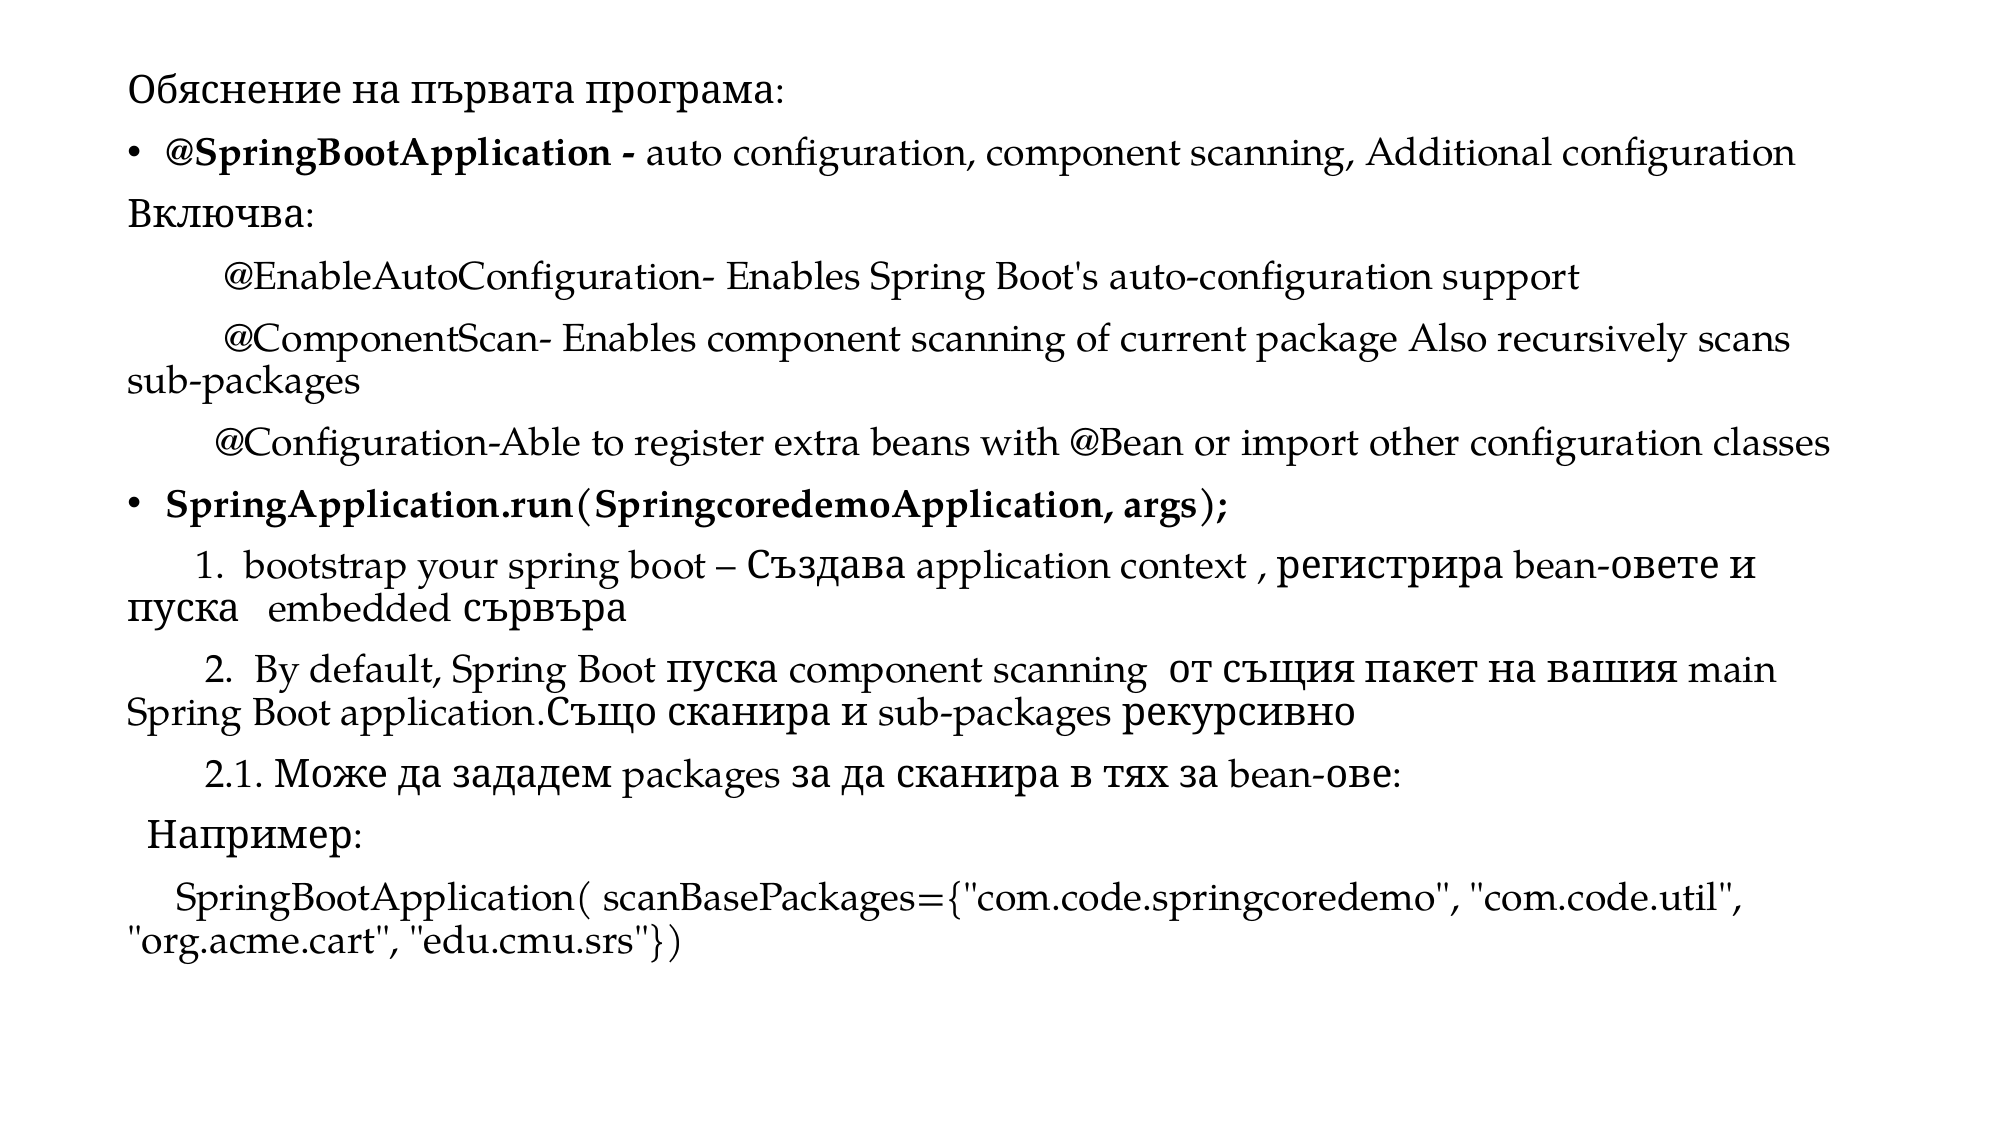

Обяснение на първата програма:
@SpringBootApplication - auto configuration, component scanning, Additional configuration
Включва:
          @EnableAutoConfiguration- Enables Spring Boot's auto-configuration support
          @ComponentScan- Enables component scanning of current package Also recursively scans sub-packages
         @Configuration-Able to register extra beans with @Bean or import other configuration classes
SpringApplication.run(SpringcoredemoApplication, args);
       1.  bootstrap your spring boot – Създава application context , регистрира bean-овете и пуска  	embedded сървъра
        2.  By default, Spring Boot пуска component scanning  от същия пакет на вашия main Spring Boot application.Също сканира и sub-packages рекурсивно
        2.1. Може да зададем packages за да сканира в тях за bean-ове:
  Например:
     SpringBootApplication( scanBasePackages={"com.code.springcoredemo", "com.code.util", "org.acme.cart", "edu.cmu.srs"})

6